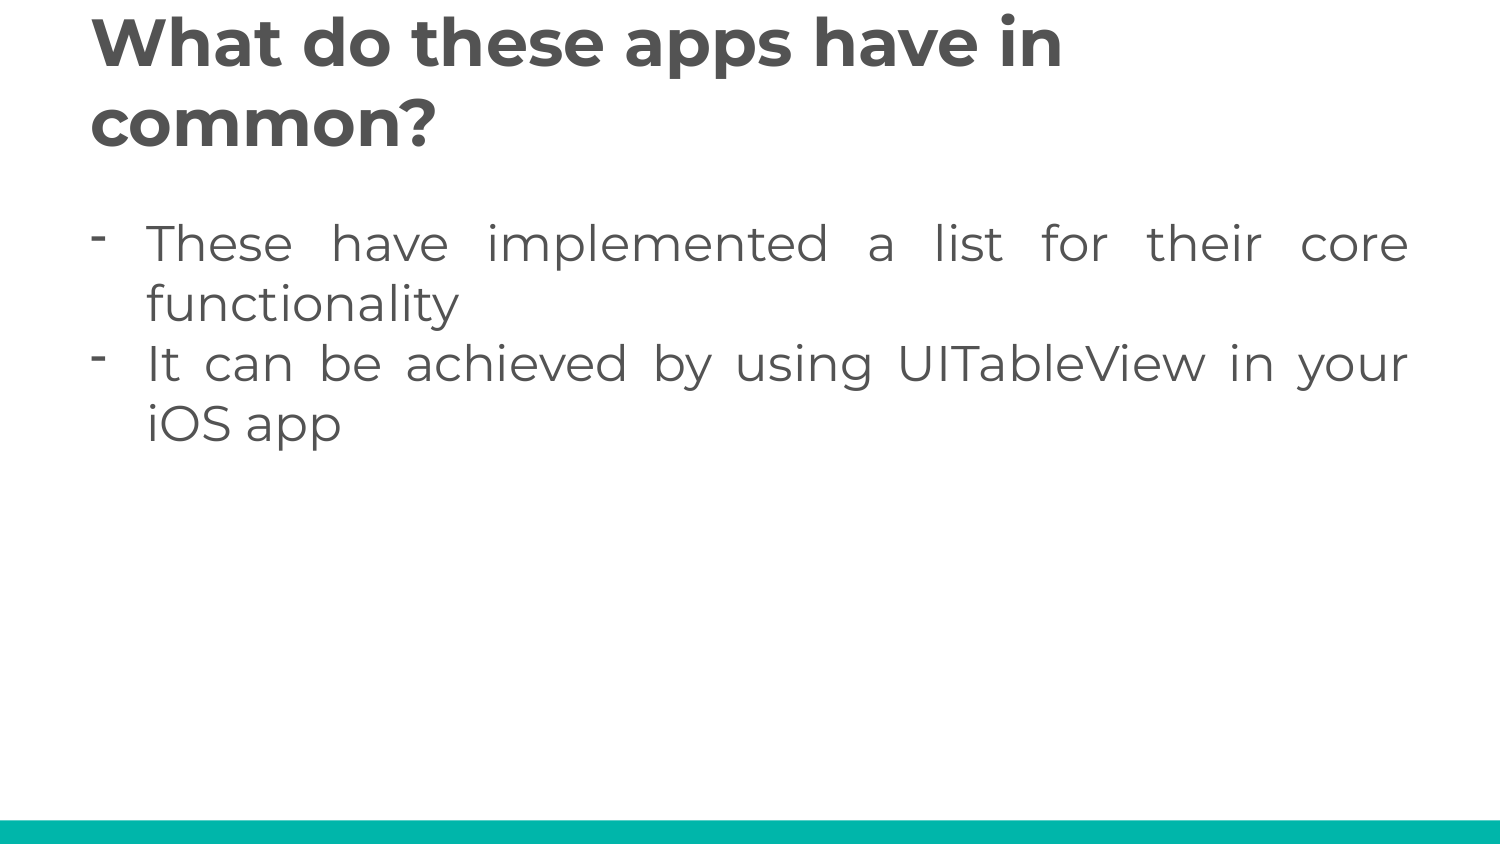

# What do these apps have in common?
These have implemented a list for their core functionality
It can be achieved by using UITableView in your iOS app